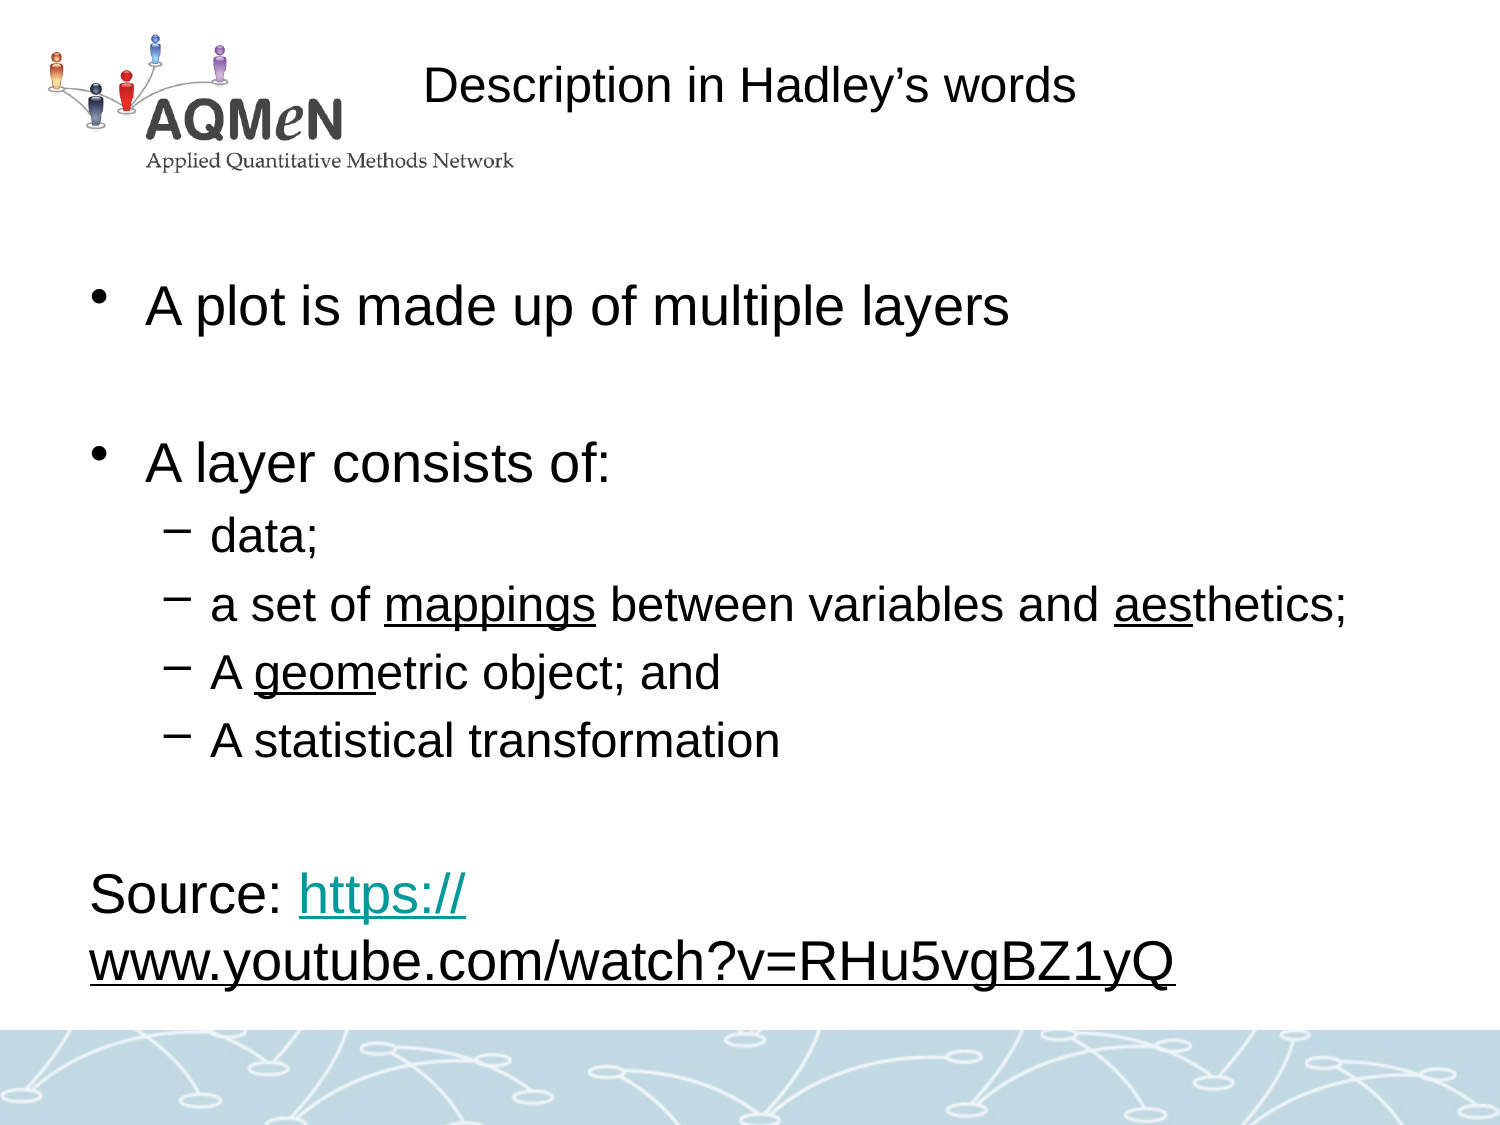

# Description in Hadley’s words
A plot is made up of multiple layers

A layer consists of:
data;
a set of mappings between variables and aesthetics;
A geometric object; and
A statistical transformation

Source: https://www.youtube.com/watch?v=RHu5vgBZ1yQ